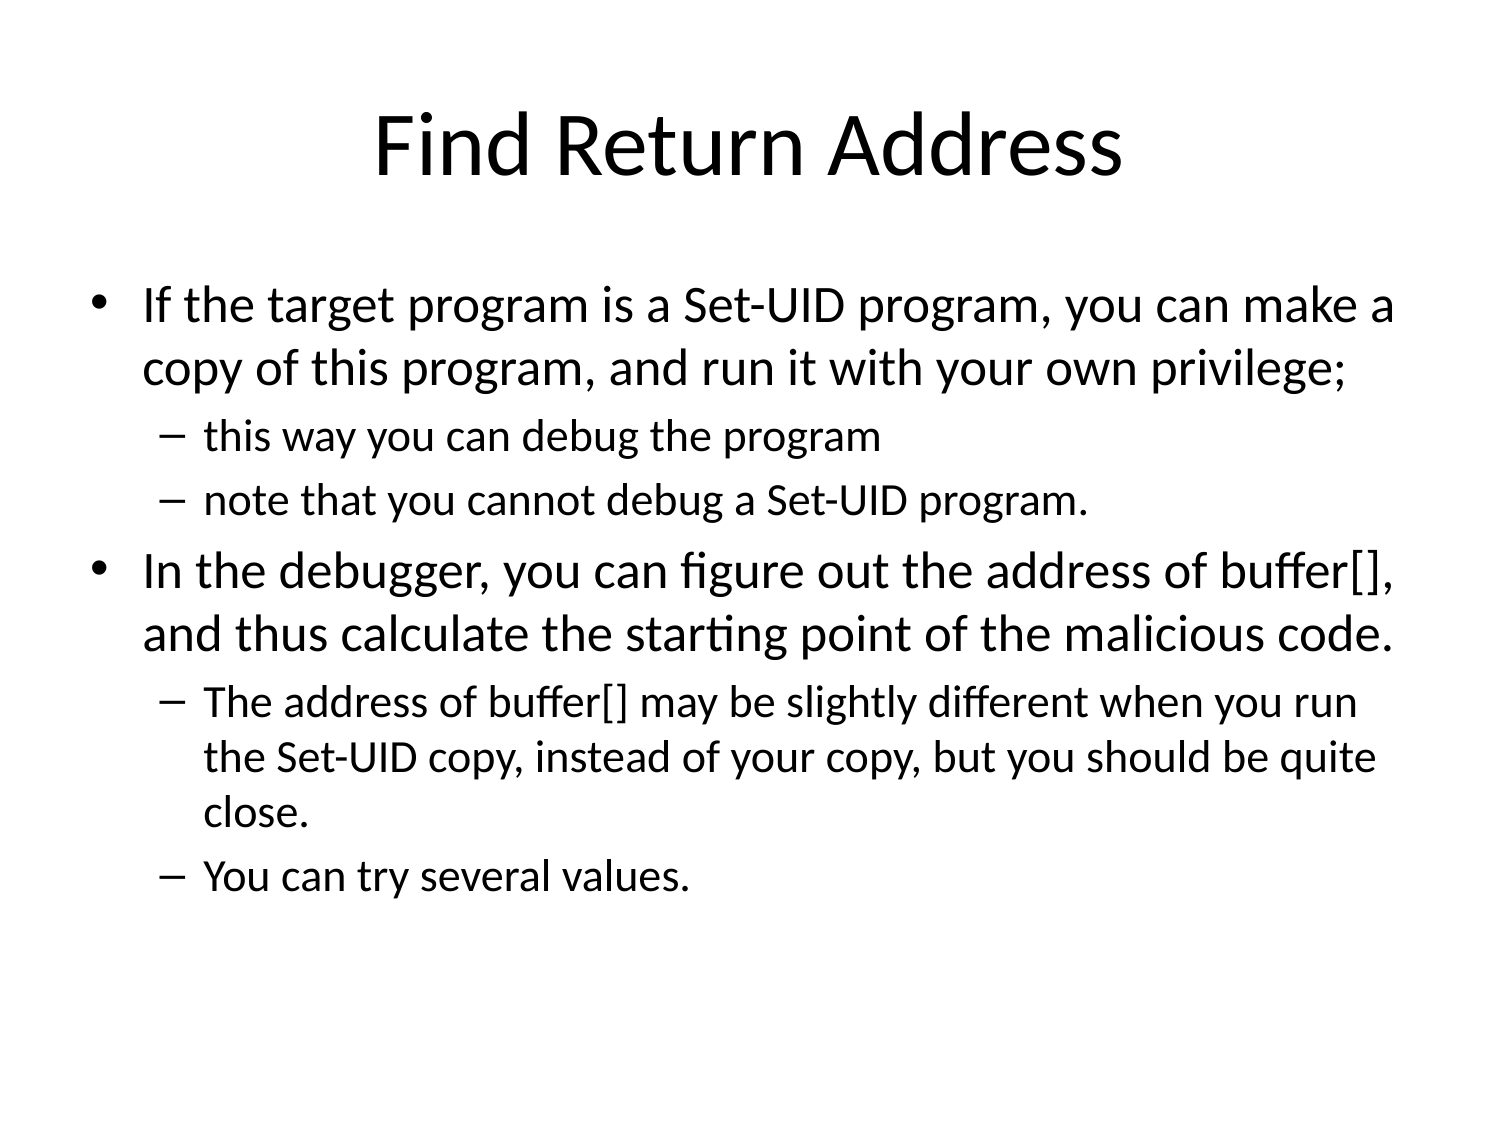

# Find Return Address
If the target program is a Set-UID program, you can make a copy of this program, and run it with your own privilege;
this way you can debug the program
note that you cannot debug a Set-UID program.
In the debugger, you can figure out the address of buffer[], and thus calculate the starting point of the malicious code.
The address of buffer[] may be slightly different when you run the Set-UID copy, instead of your copy, but you should be quite close.
You can try several values.